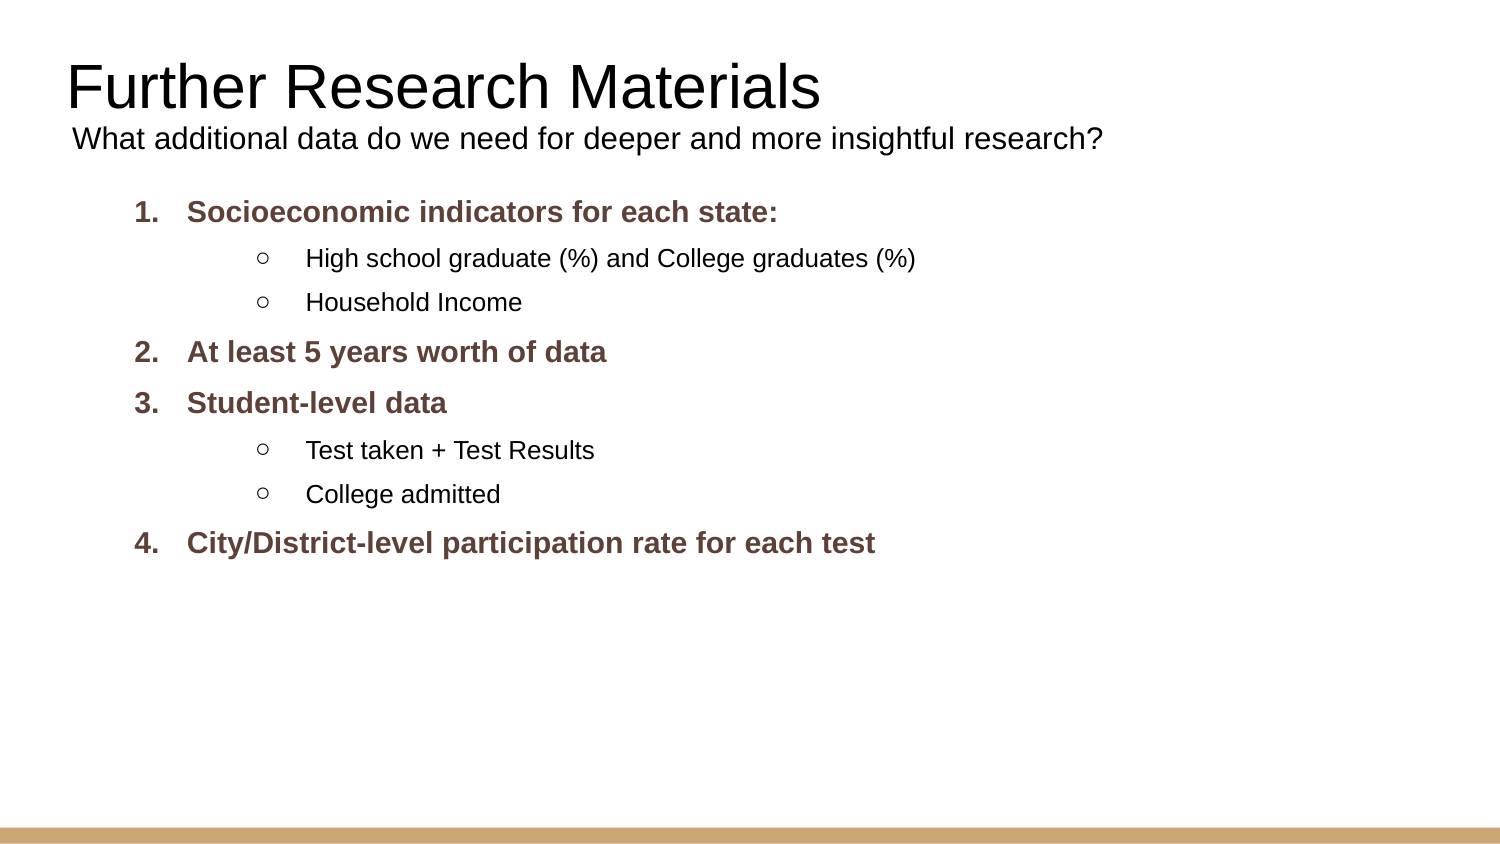

# Further Research Materials
What additional data do we need for deeper and more insightful research?
Socioeconomic indicators for each state:
High school graduate (%) and College graduates (%)
Household Income
At least 5 years worth of data
Student-level data
Test taken + Test Results
College admitted
City/District-level participation rate for each test